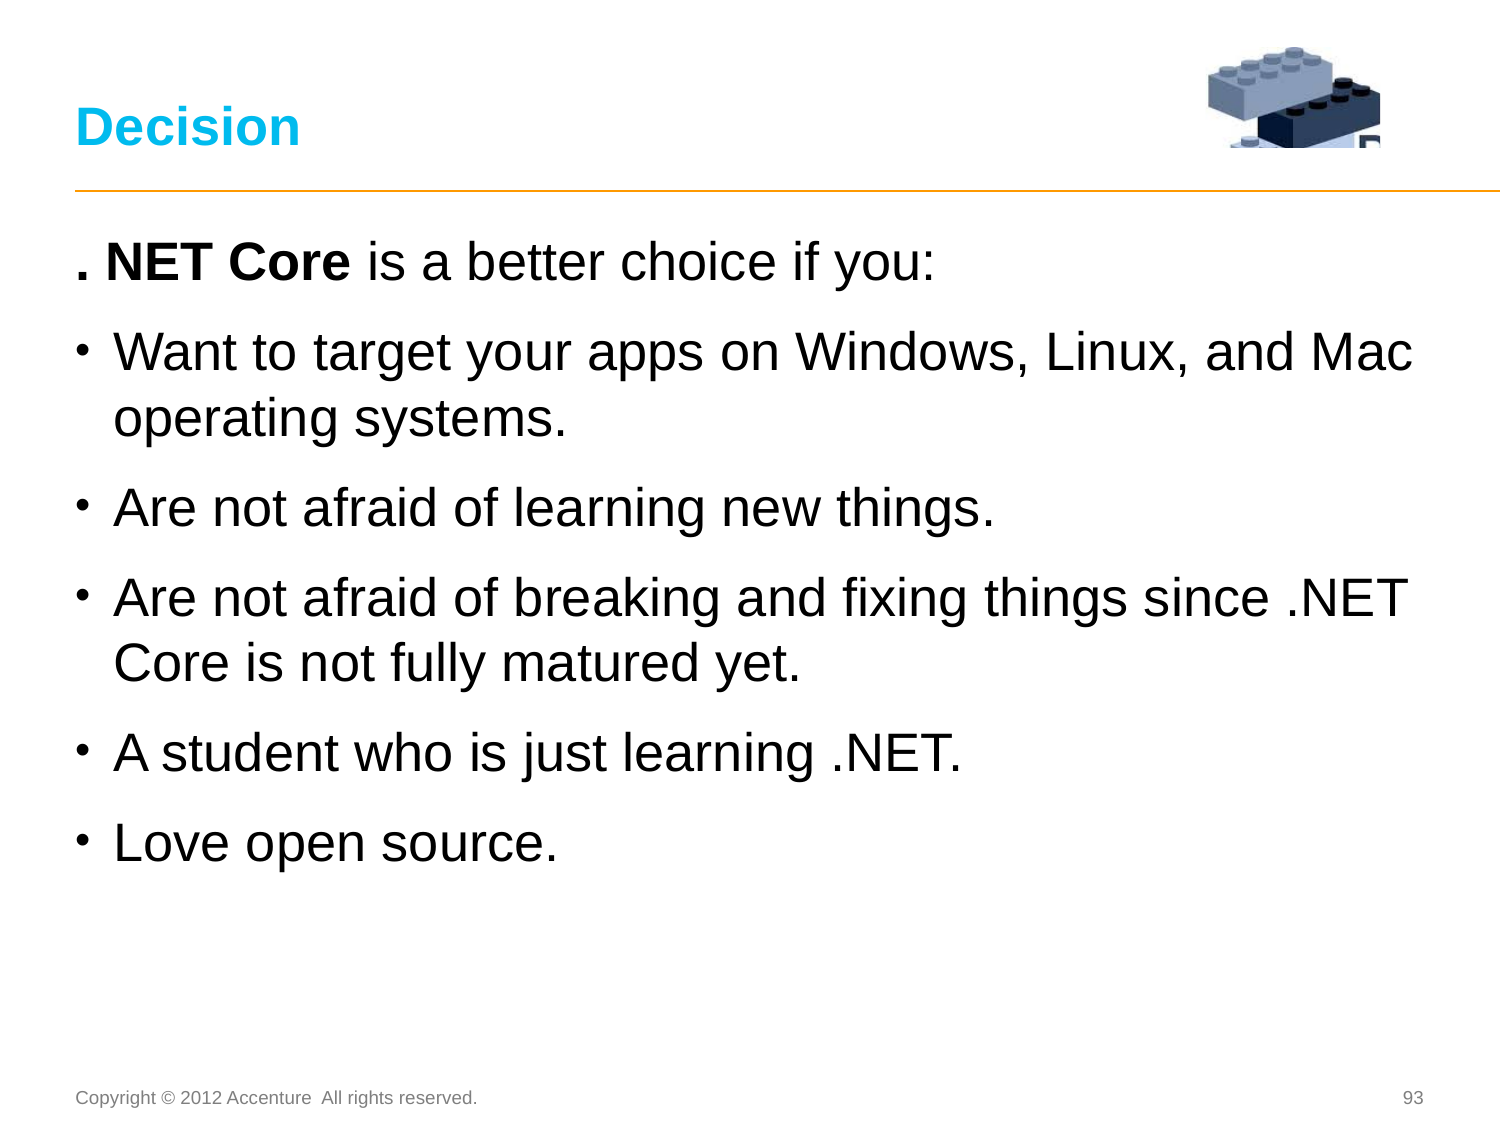

# Decision
. NET Core is a better choice if you:
Want to target your apps on Windows, Linux, and Mac operating systems.
Are not afraid of learning new things.
Are not afraid of breaking and fixing things since .NET Core is not fully matured yet.
A student who is just learning .NET.
Love open source.